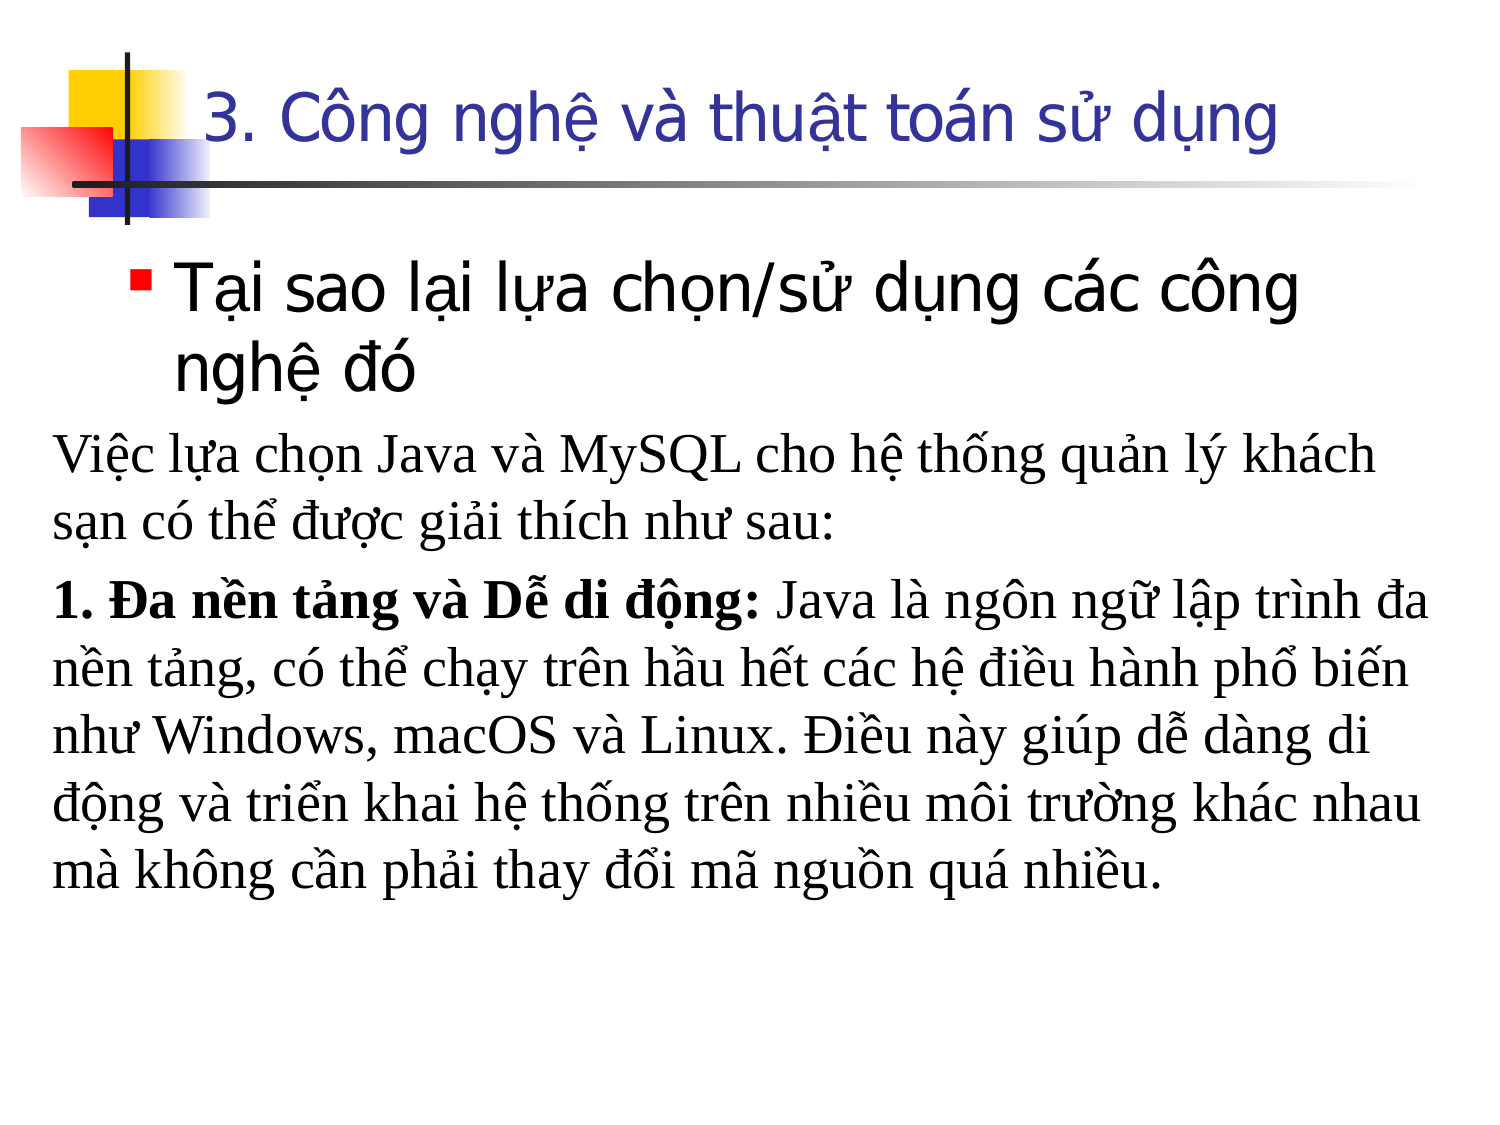

# 3. Công nghệ và thuật toán sử dụng
Tại sao lại lựa chọn/sử dụng các công nghệ đó
Việc lựa chọn Java và MySQL cho hệ thống quản lý khách sạn có thể được giải thích như sau:
1. Đa nền tảng và Dễ di động: Java là ngôn ngữ lập trình đa nền tảng, có thể chạy trên hầu hết các hệ điều hành phổ biến như Windows, macOS và Linux. Điều này giúp dễ dàng di động và triển khai hệ thống trên nhiều môi trường khác nhau mà không cần phải thay đổi mã nguồn quá nhiều.